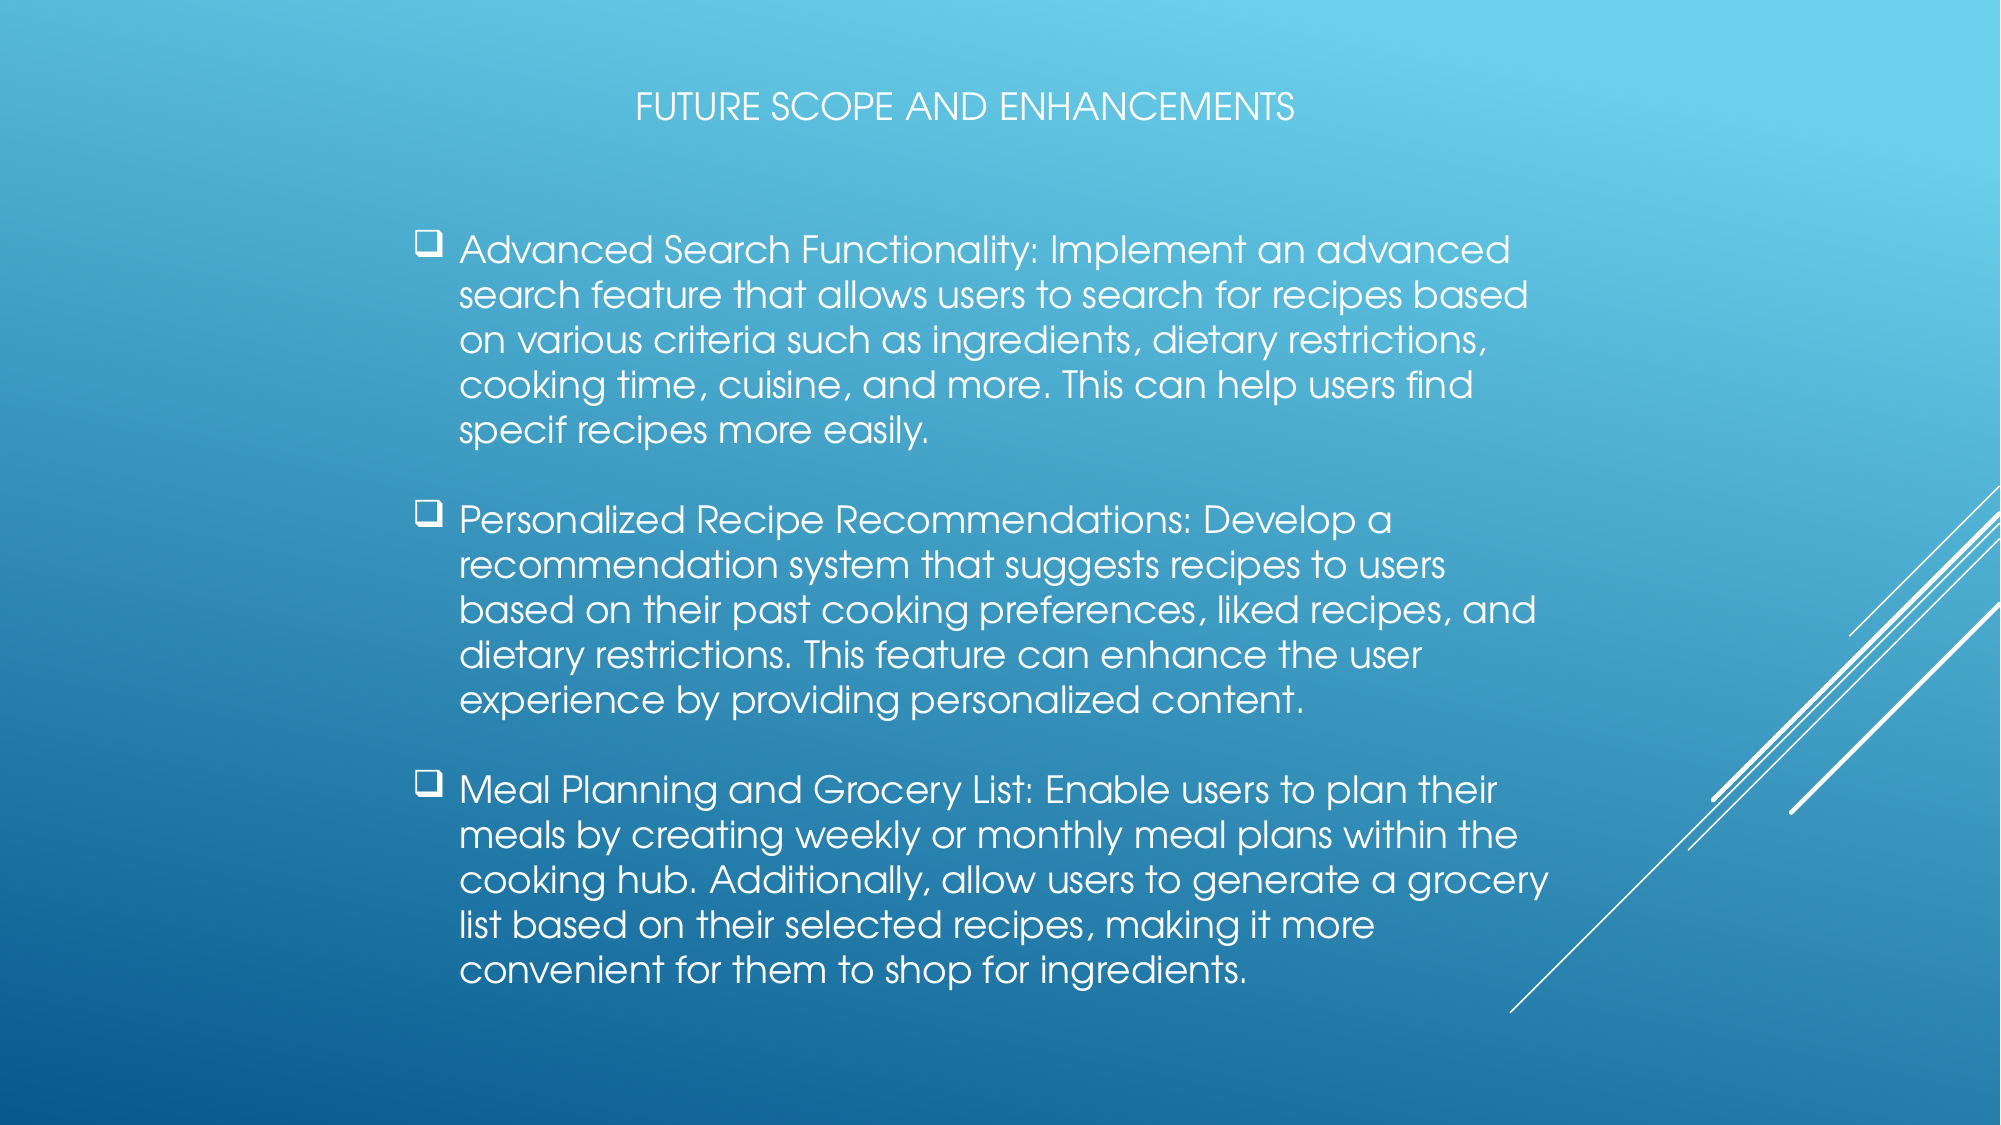

FUTURE SCOPE AND ENHANCEMENTS

Advanced Search Functionality: Implement an advanced search feature that allows users to search for recipes based on various criteria such as ingredients, dietary restrictions, cooking time, cuisine, and more. This can help users find specif recipes more easily.
Personalized Recipe Recommendations: Develop a recommendation system that suggests recipes to users based on their past cooking preferences, liked recipes, and dietary restrictions. This feature can enhance the user experience by providing personalized content.
Meal Planning and Grocery List: Enable users to plan their meals by creating weekly or monthly meal plans within the cooking hub. Additionally, allow users to generate a grocery list based on their selected recipes, making it more convenient for them to shop for ingredients.